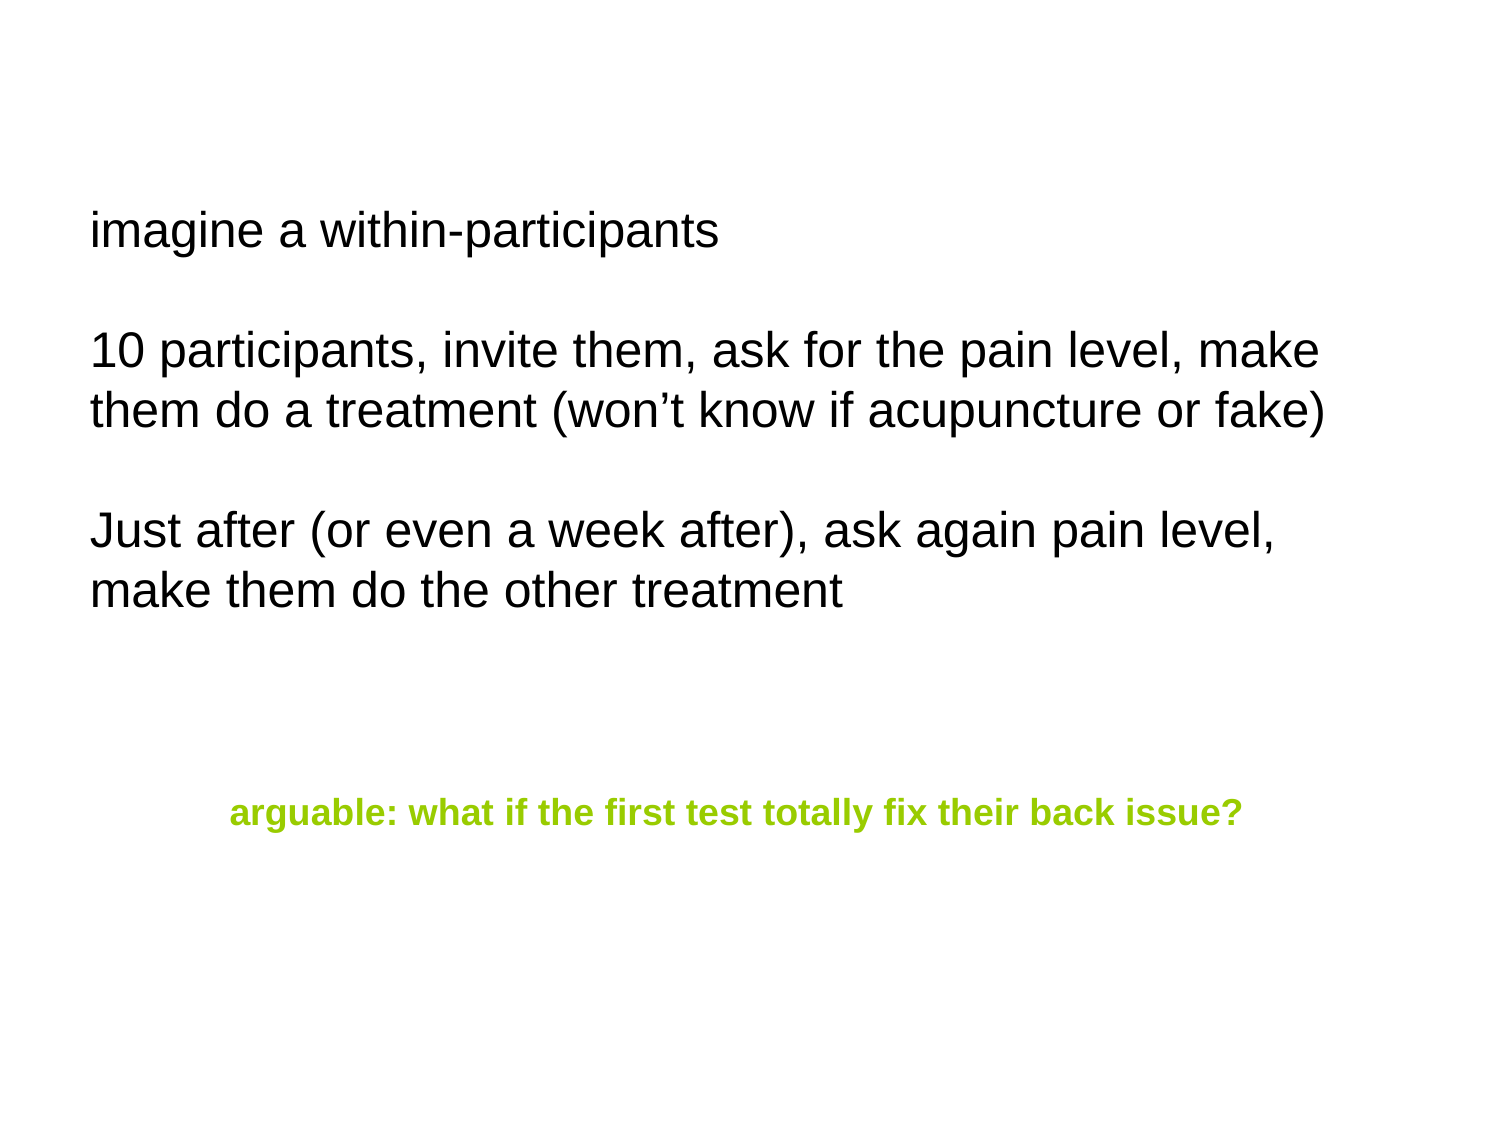

imagine a within-participants

10 participants, invite them, ask for the pain level, make them do a treatment (won’t know if acupuncture or fake)

Just after (or even a week after), ask again pain level, make them do the other treatment

arguable: what if the first test totally fix their back issue?